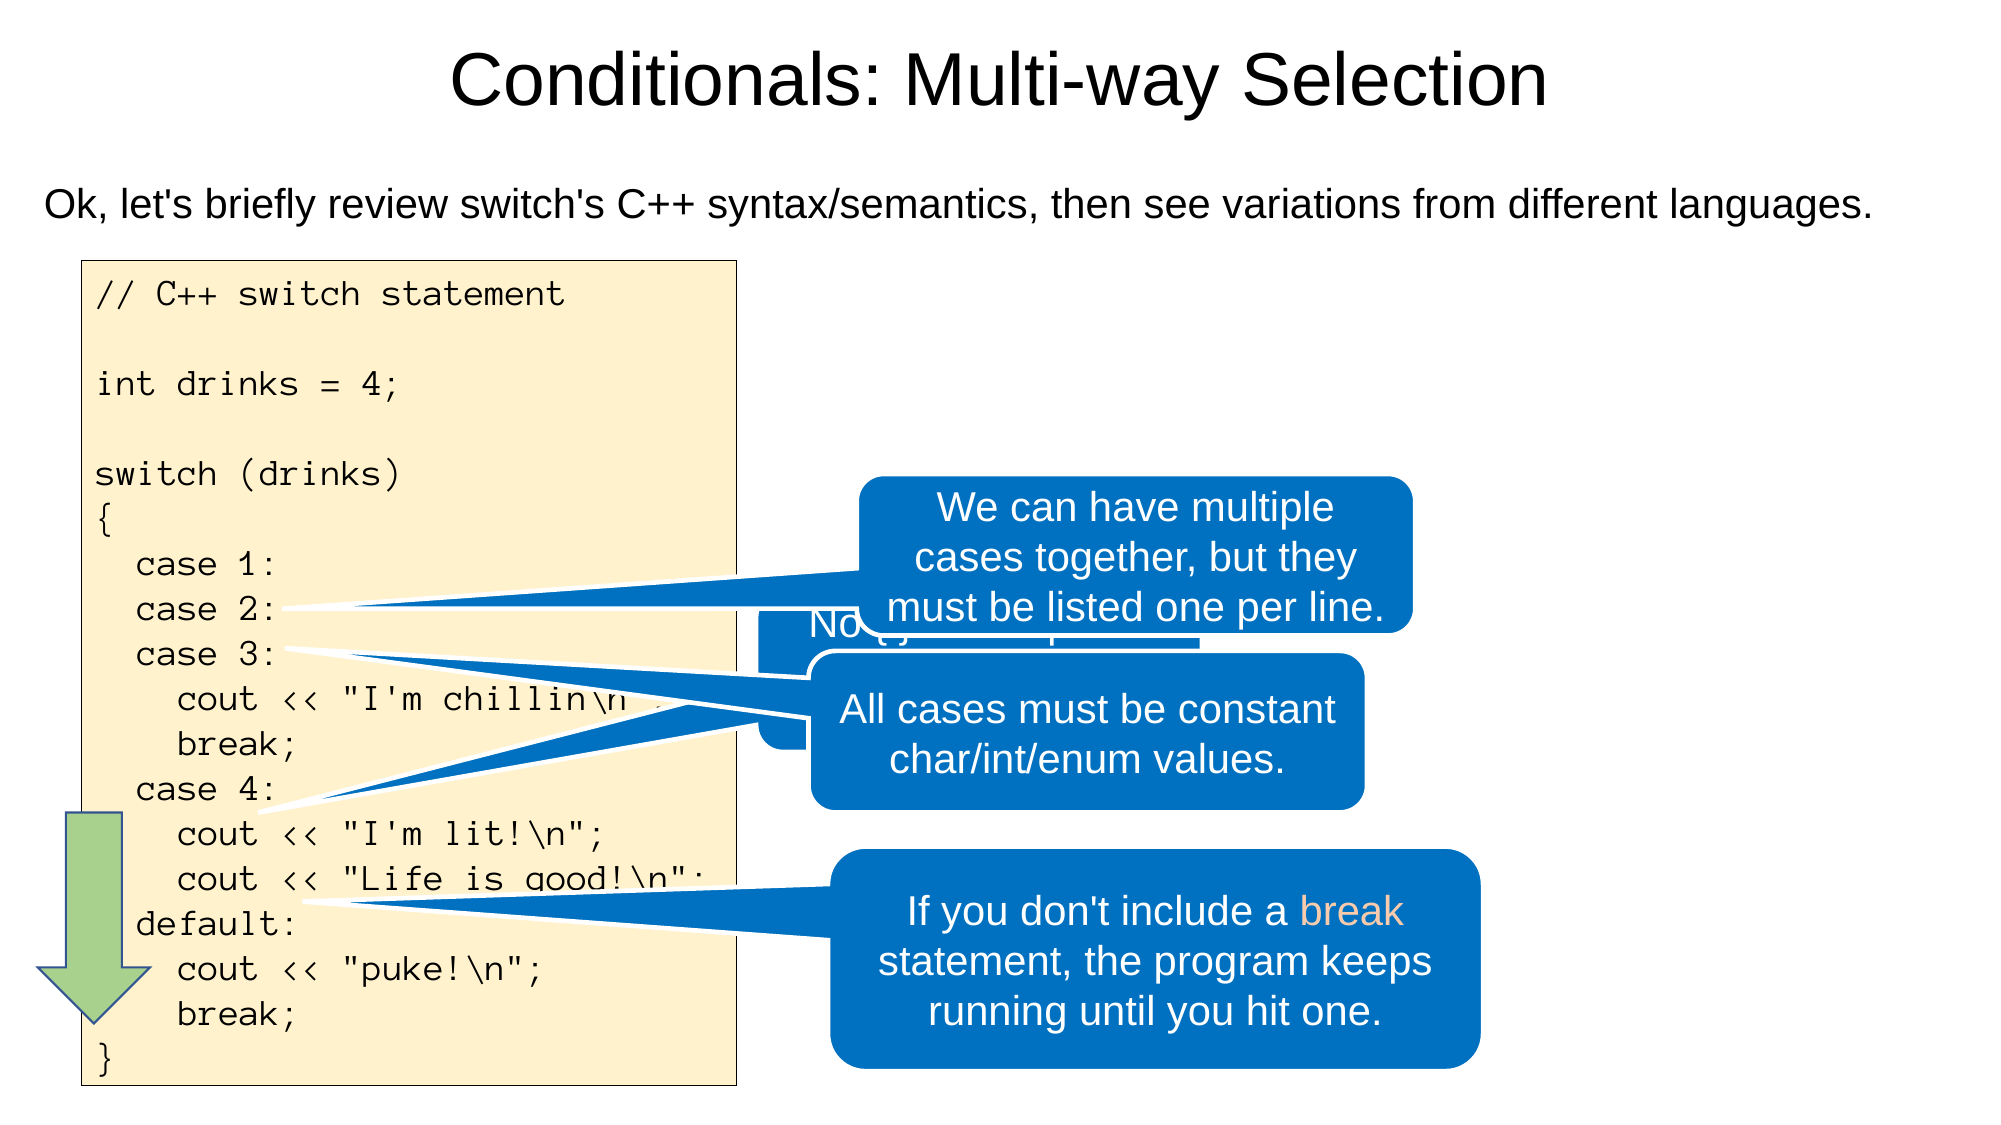

# Conditionals: Multi-way Selection
Ok, let's briefly review switch's C++ syntax/semantics, then see variations from different languages.
// C++ switch statement

int drinks = 4;

switch (drinks)
{
  case 1:
  case 2:
  case 3:
    cout << "I'm chillin\n";
    break;
  case 4:
    cout << "I'm lit!\n";
    cout << "Life is good!\n";
  default:
    cout << "puke!\n";
    break;
}
We can have multiple cases together, but they must be listed one per line.
No { } are required for multiple statments.
All cases must be constant char/int/enum values.

If you don't include a break statement, the program keeps running until you hit one.